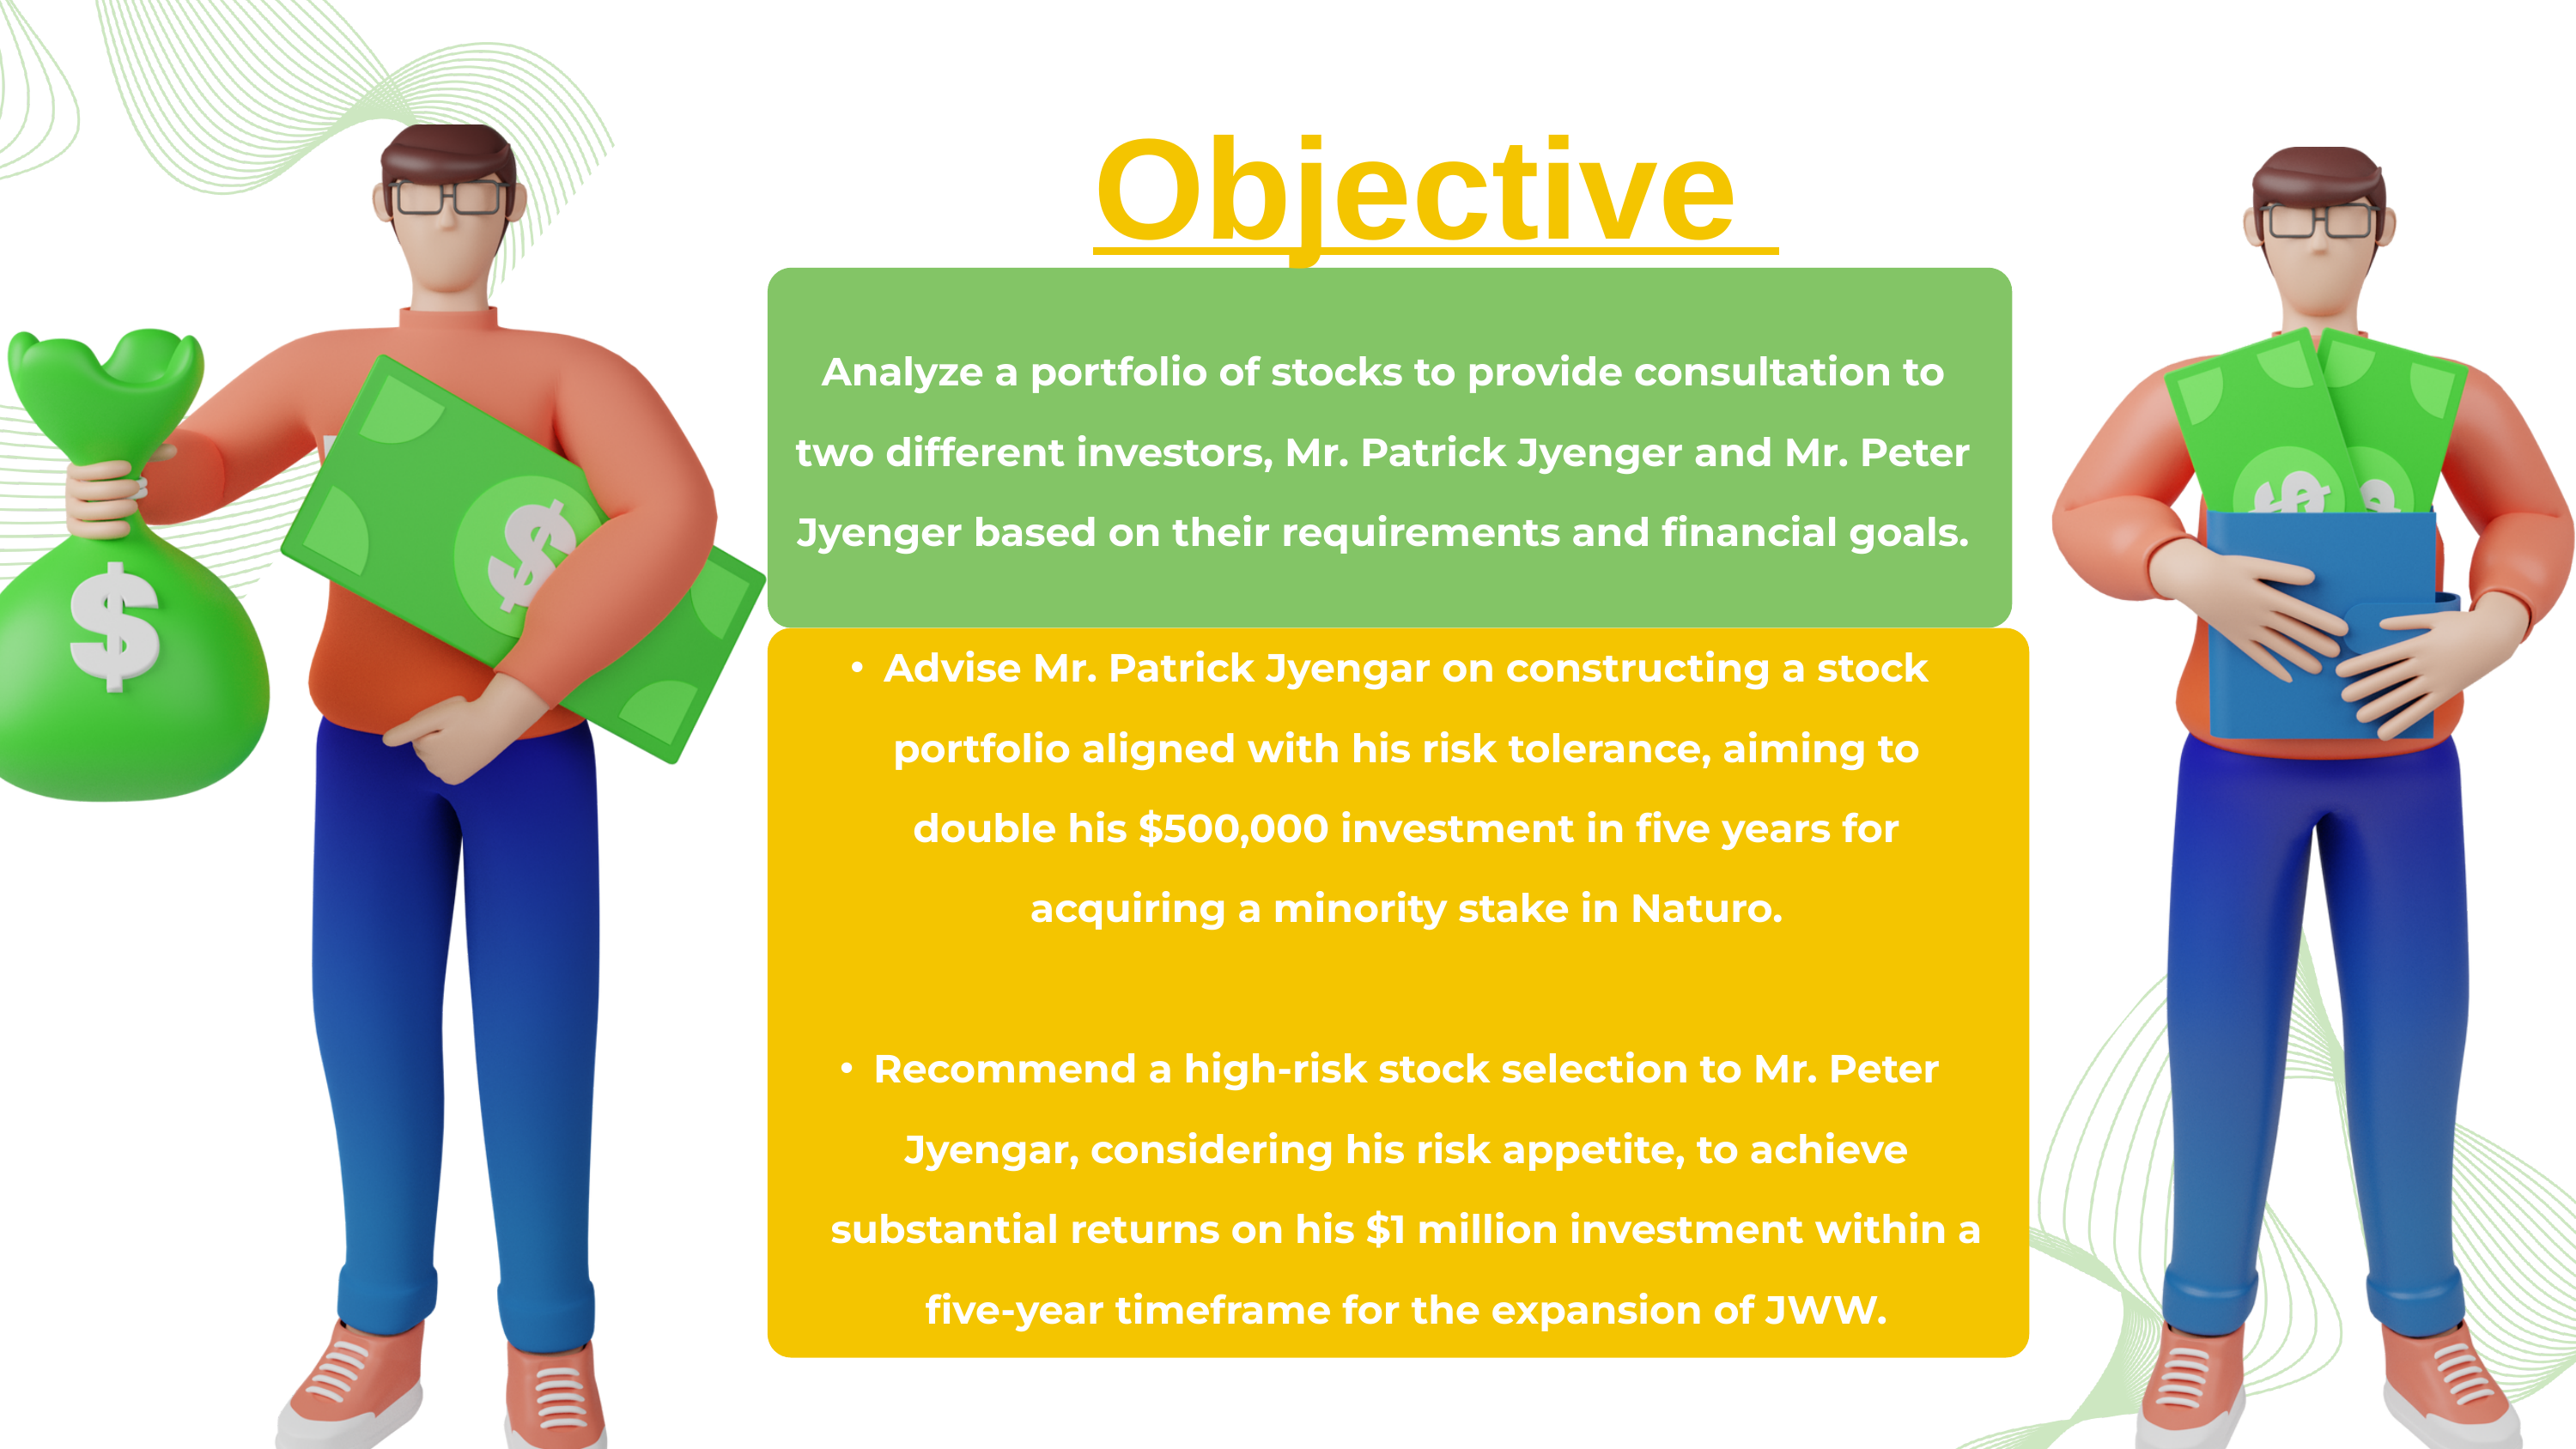

Objective

Analyze a portfolio of stocks to provide consultation to two different investors, Mr. Patrick Jyenger and Mr. Peter Jyenger based on their requirements and financial goals.

Advise Mr. Patrick Jyengar on constructing a stock portfolio aligned with his risk tolerance, aiming to double his $500,000 investment in five years for acquiring a minority stake in Naturo.

Recommend a high-risk stock selection to Mr. Peter Jyengar, considering his risk appetite, to achieve substantial returns on his $1 million investment within a five-year timeframe for the expansion of JWW.